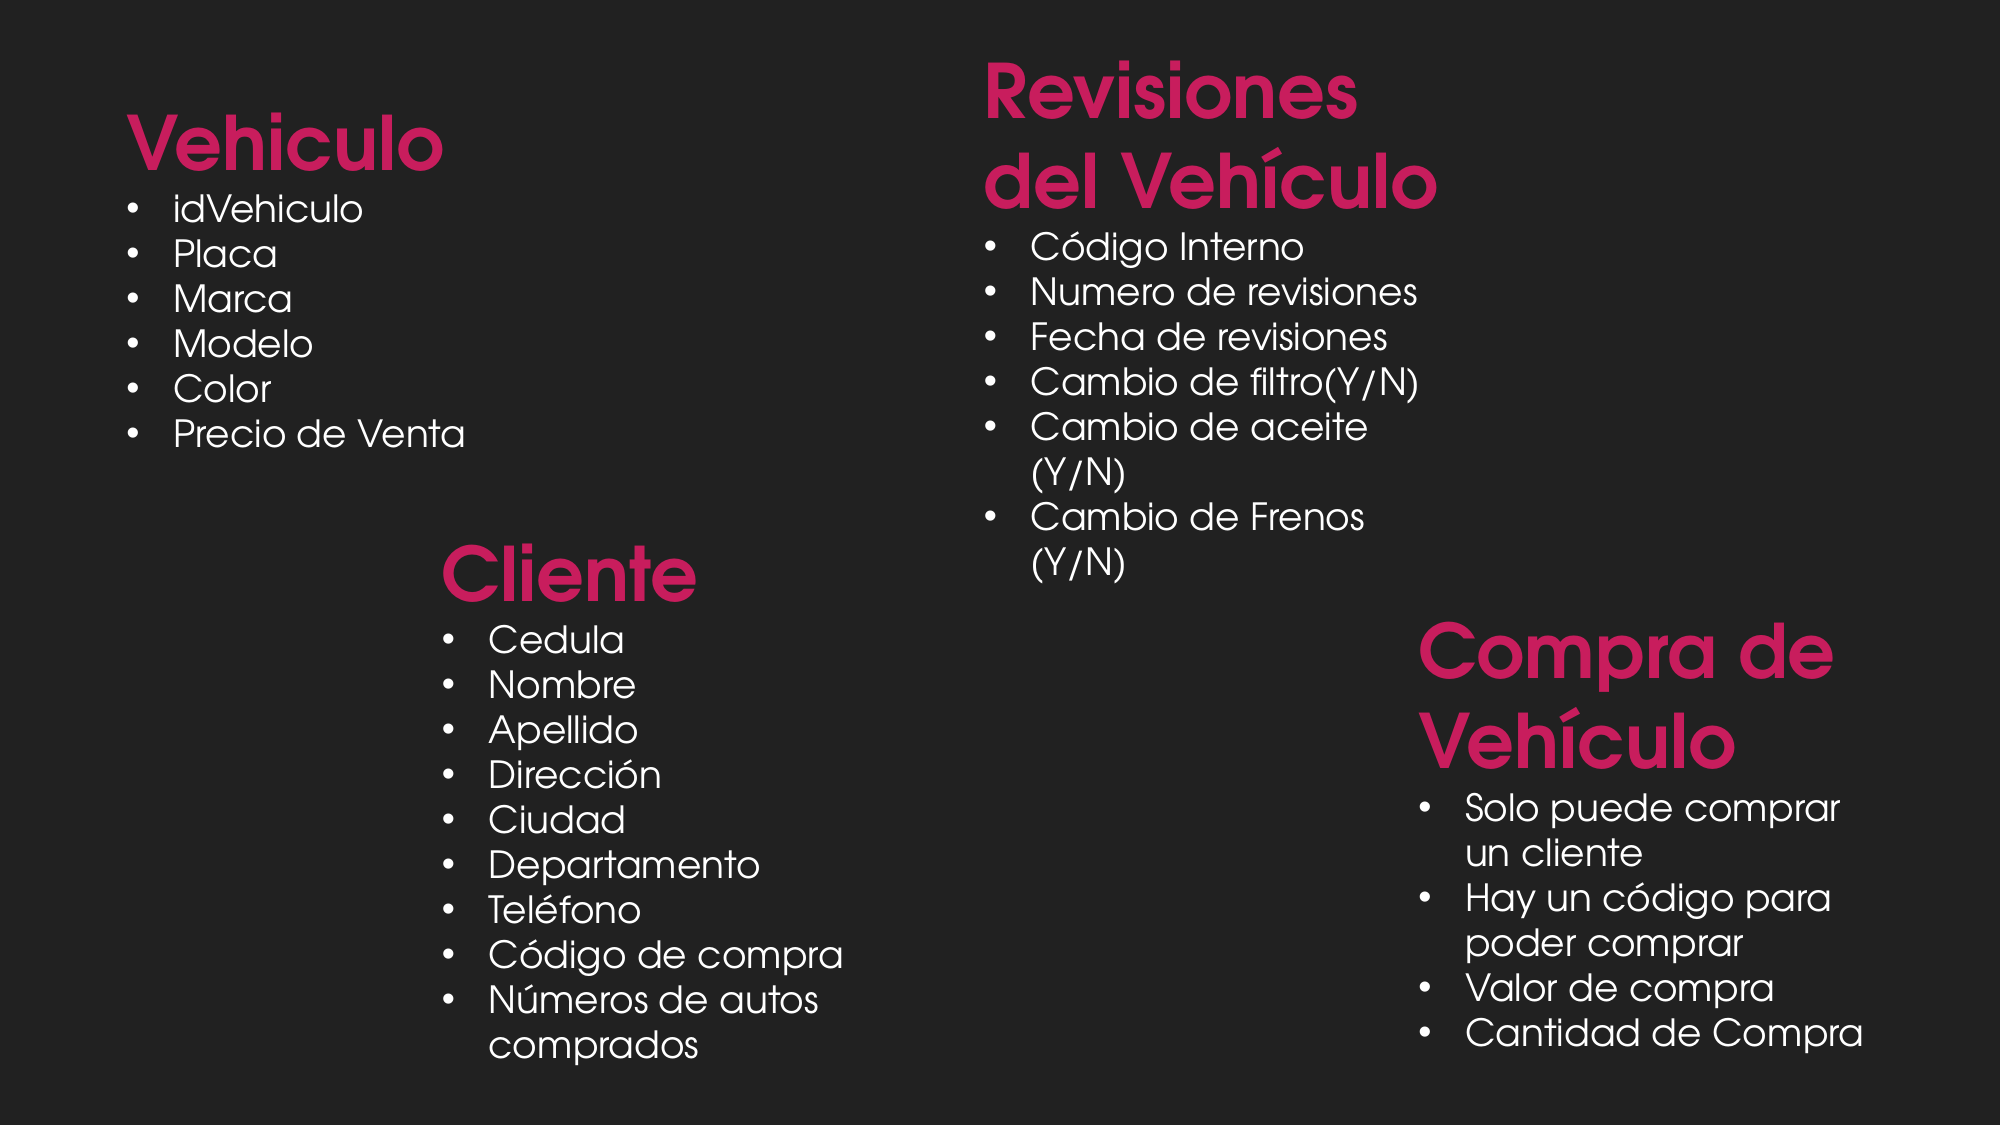

Revisiones del Vehículo
Código Interno
Numero de revisiones
Fecha de revisiones
Cambio de filtro(Y/N)
Cambio de aceite (Y/N)
Cambio de Frenos (Y/N)
Vehiculo
idVehiculo
Placa
Marca
Modelo
Color
Precio de Venta
Cliente
Cedula
Nombre
Apellido
Dirección
Ciudad
Departamento
Teléfono
Código de compra
Números de autos comprados
Compra de Vehículo
Solo puede comprar un cliente
Hay un código para poder comprar
Valor de compra
Cantidad de Compra